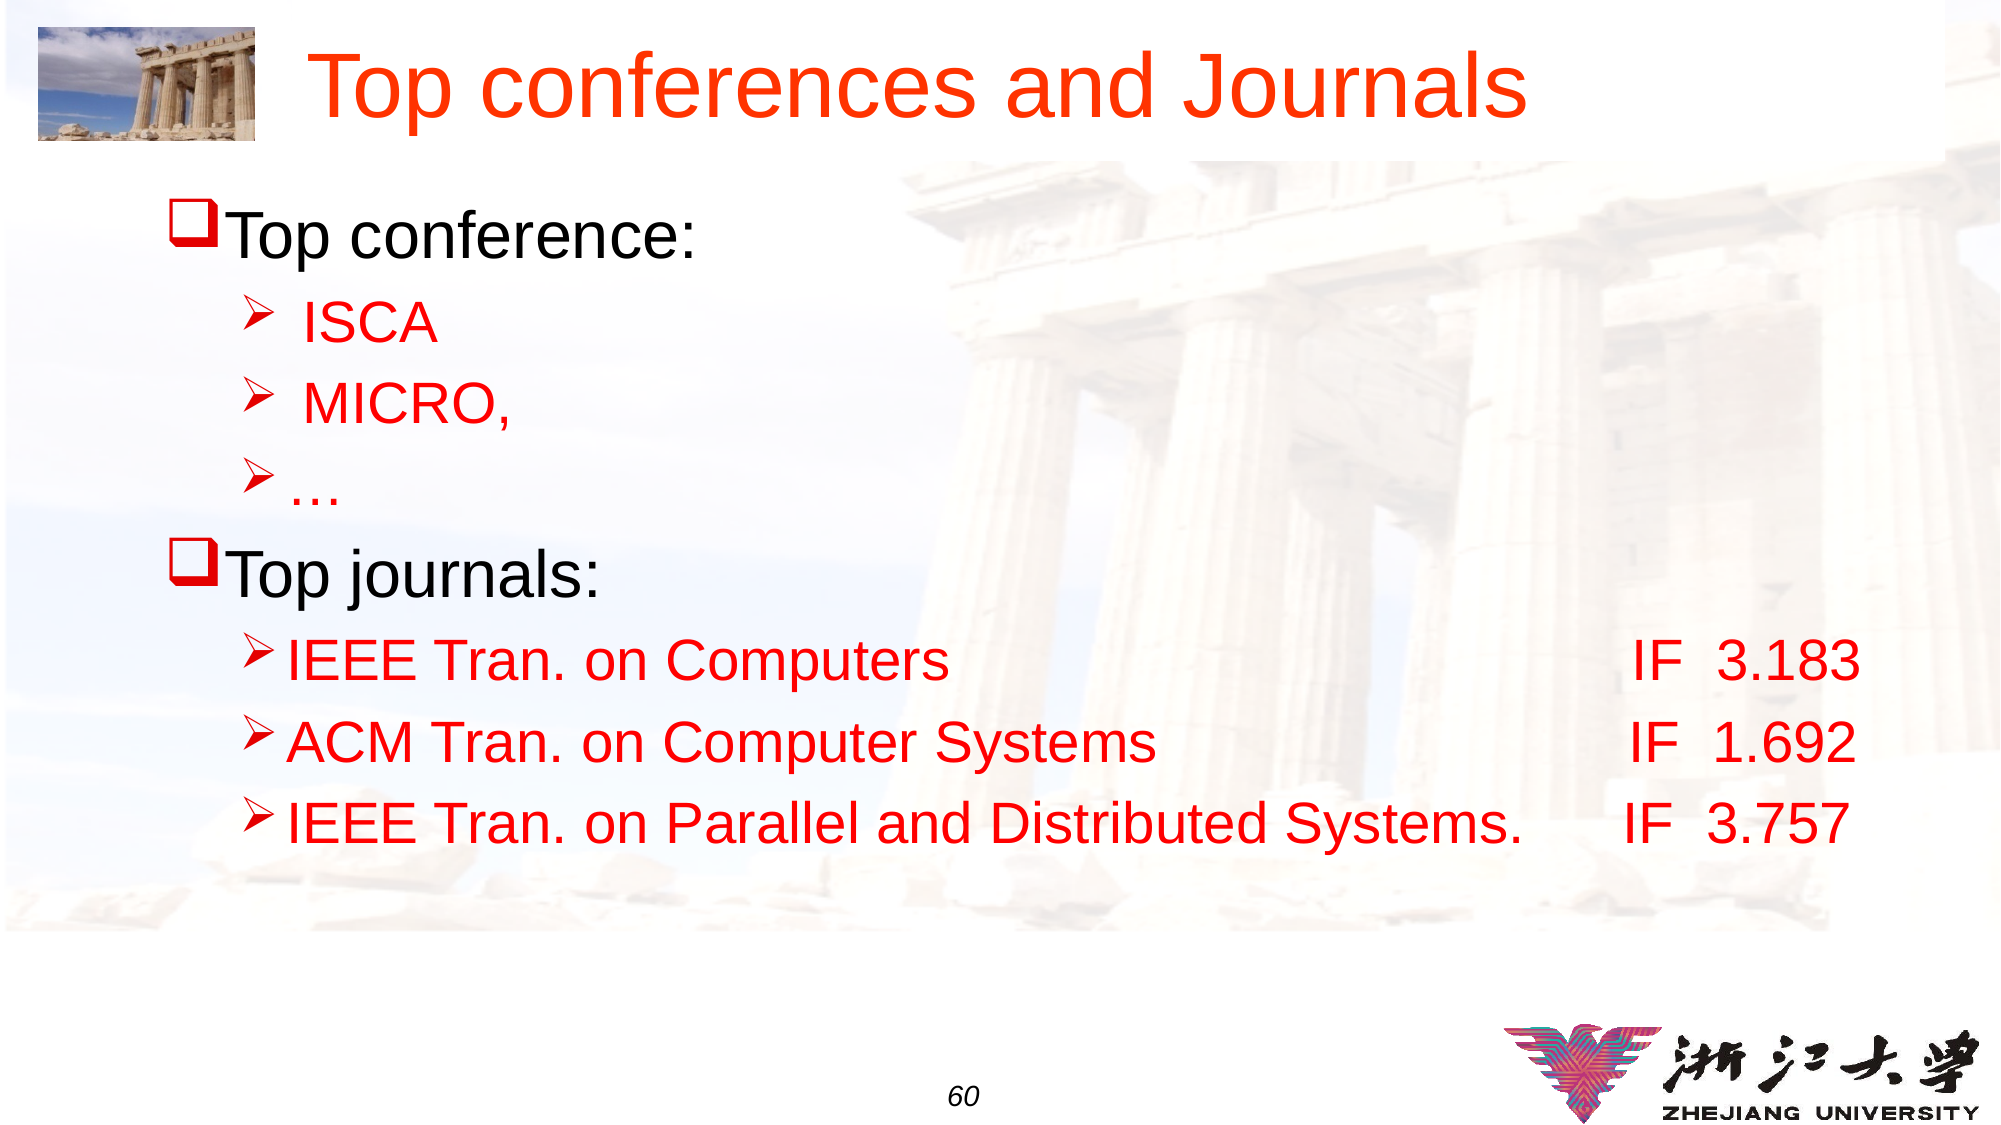

# Top conferences and Journals
Top conference:
 ISCA
 MICRO,
…
Top journals:
IEEE Tran. on Computers                                          IF  3.183
ACM Tran. on Computer Systems                             IF  1.692
IEEE Tran. on Parallel and Distributed Systems.      IF  3.757